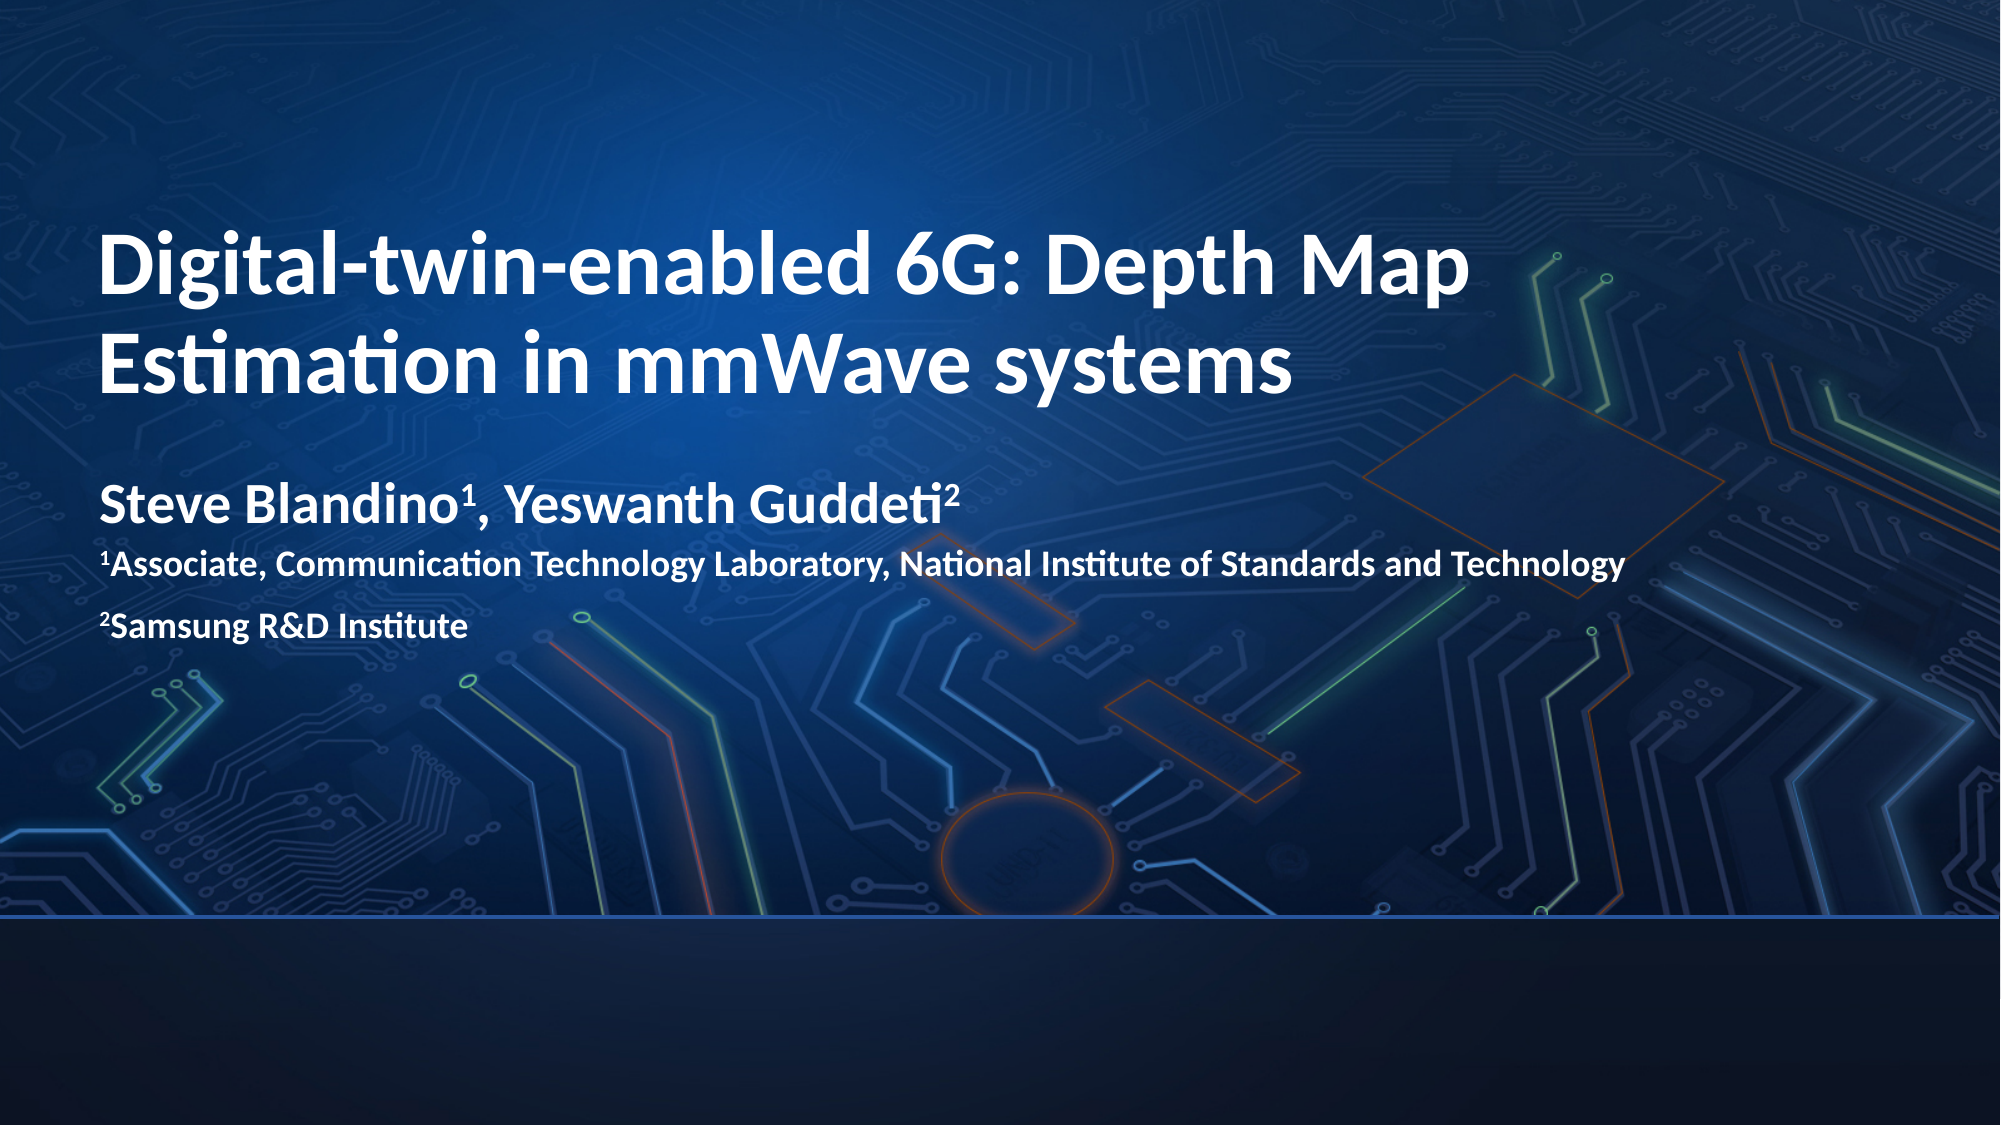

# Digital-twin-enabled 6G: Depth Map Estimation in mmWave systems
Steve Blandino1, Yeswanth Guddeti2
1Associate, Communication Technology Laboratory, National Institute of Standards and Technology
2Samsung R&D Institute